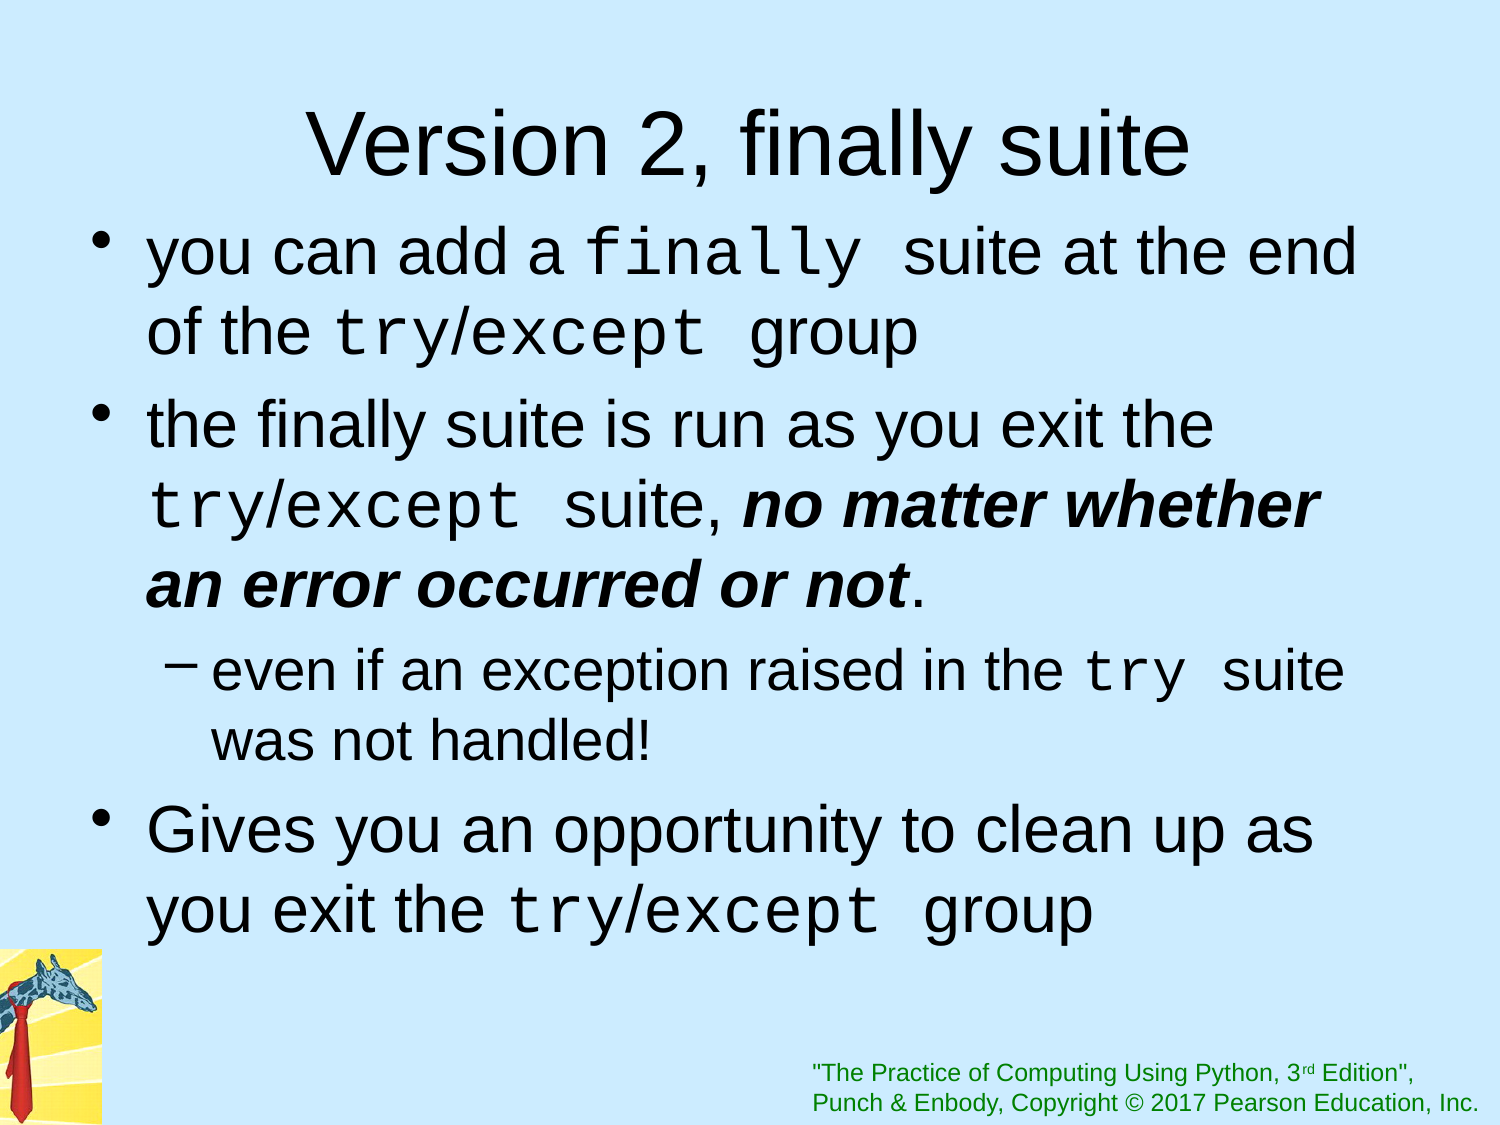

# Version 2, finally suite
you can add a finally suite at the end of the try/except group
the finally suite is run as you exit the try/except suite, no matter whether an error occurred or not.
even if an exception raised in the try suite was not handled!
Gives you an opportunity to clean up as you exit the try/except group